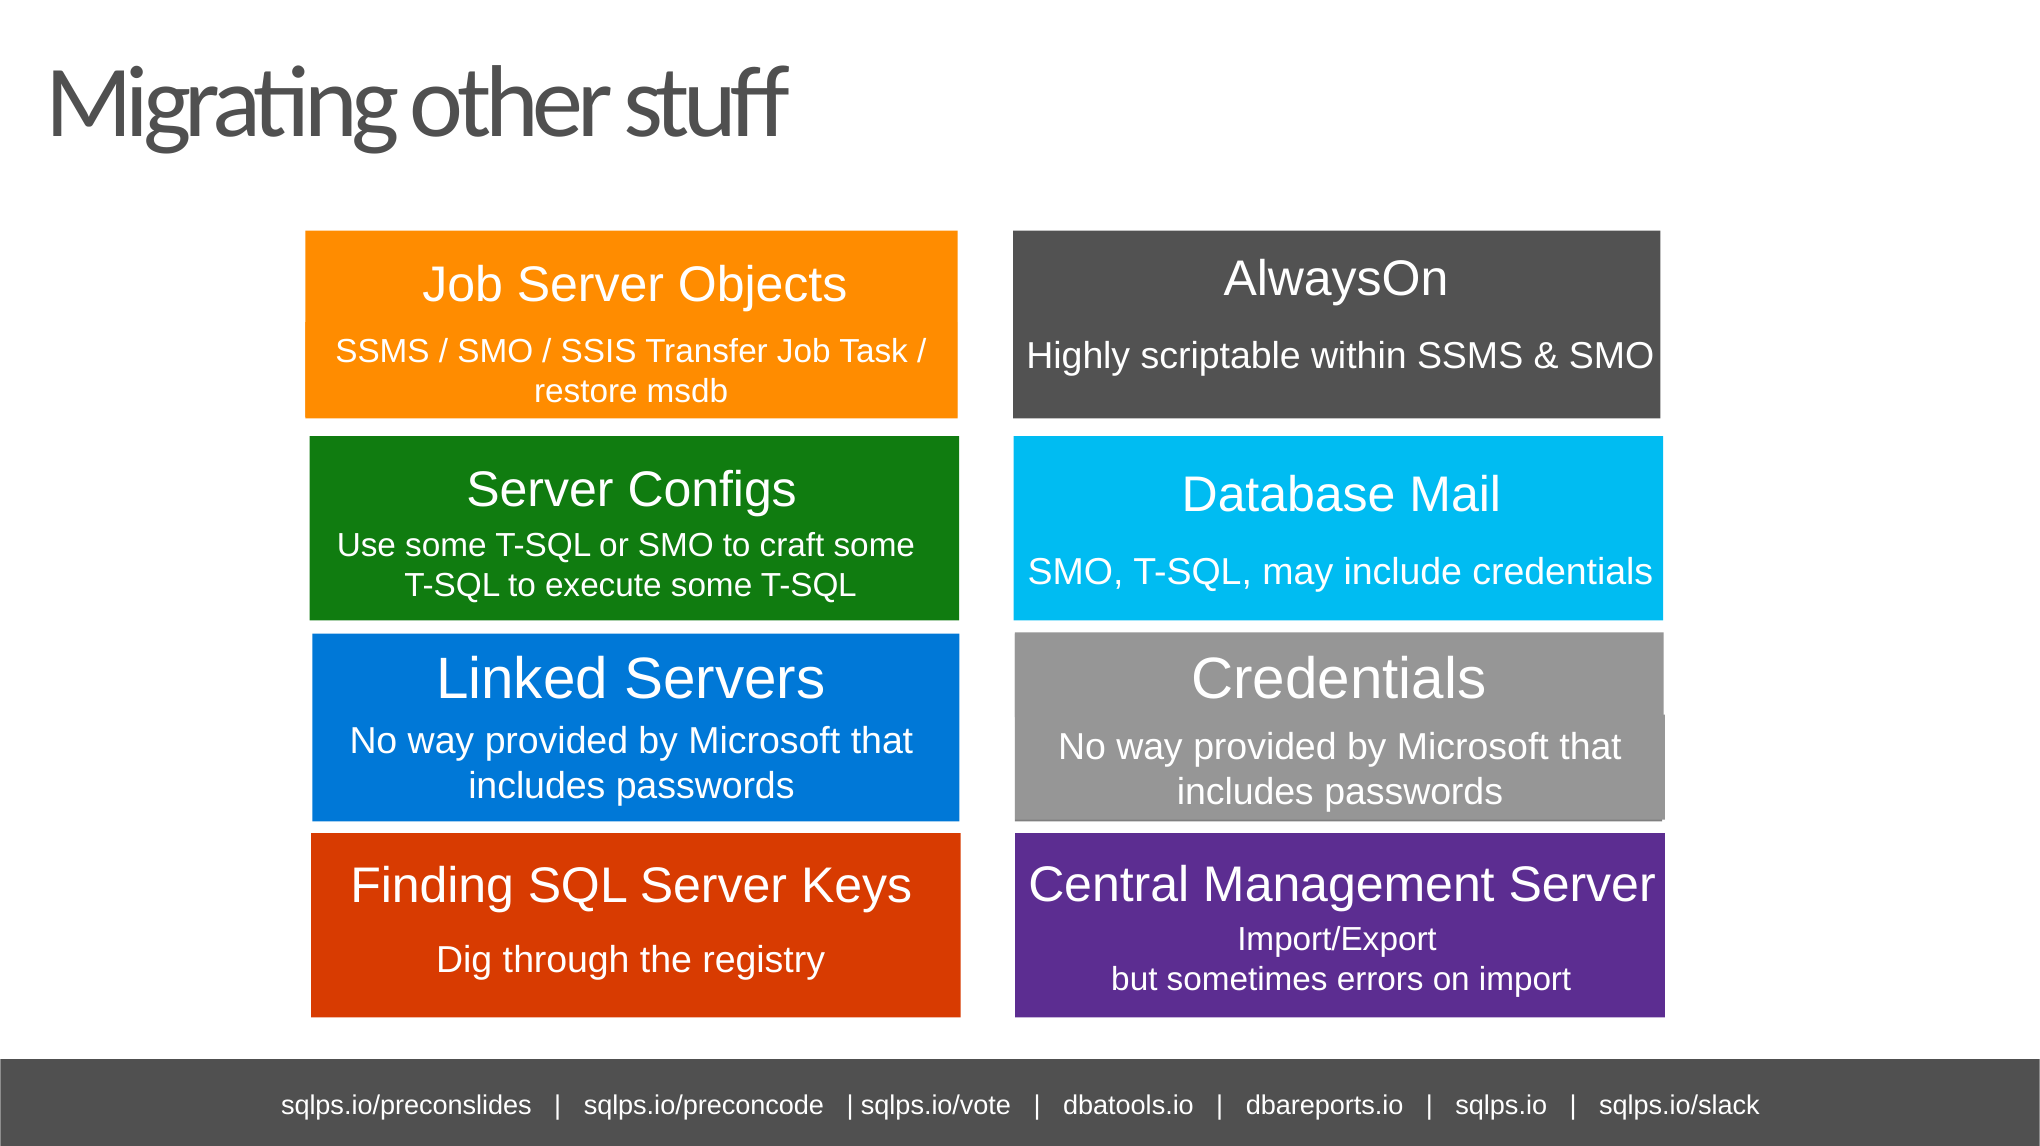

# Migrating other stuff

AlwaysOn
Job Server Objects
SSIS Transfer Logins Task
Very painful
changes passwords
disables account
does not transfer server roles or server permission sets
maintains SIDs
sp_help_revlogin
Less painful, but still..
maintains passwords
maintains SIDs
does not transfer server roles or server permission sets
still manual / doesn’t scale well
SSMS / SMO / SSIS Transfer Job Task / restore msdb
Highly scriptable within SSMS & SMO

Server Configs
Database Mail
SMO, T-SQL, may include credentials
Use some T-SQL or SMO to craft some
T-SQL to execute some T-SQL
Linked Servers
Credentials

No way provided by Microsoft that includes passwords
No way provided by Microsoft that includes passwords

Central Management Server
Import/Export
but sometimes errors on import
Finding SQL Server Keys
Dig through the registry